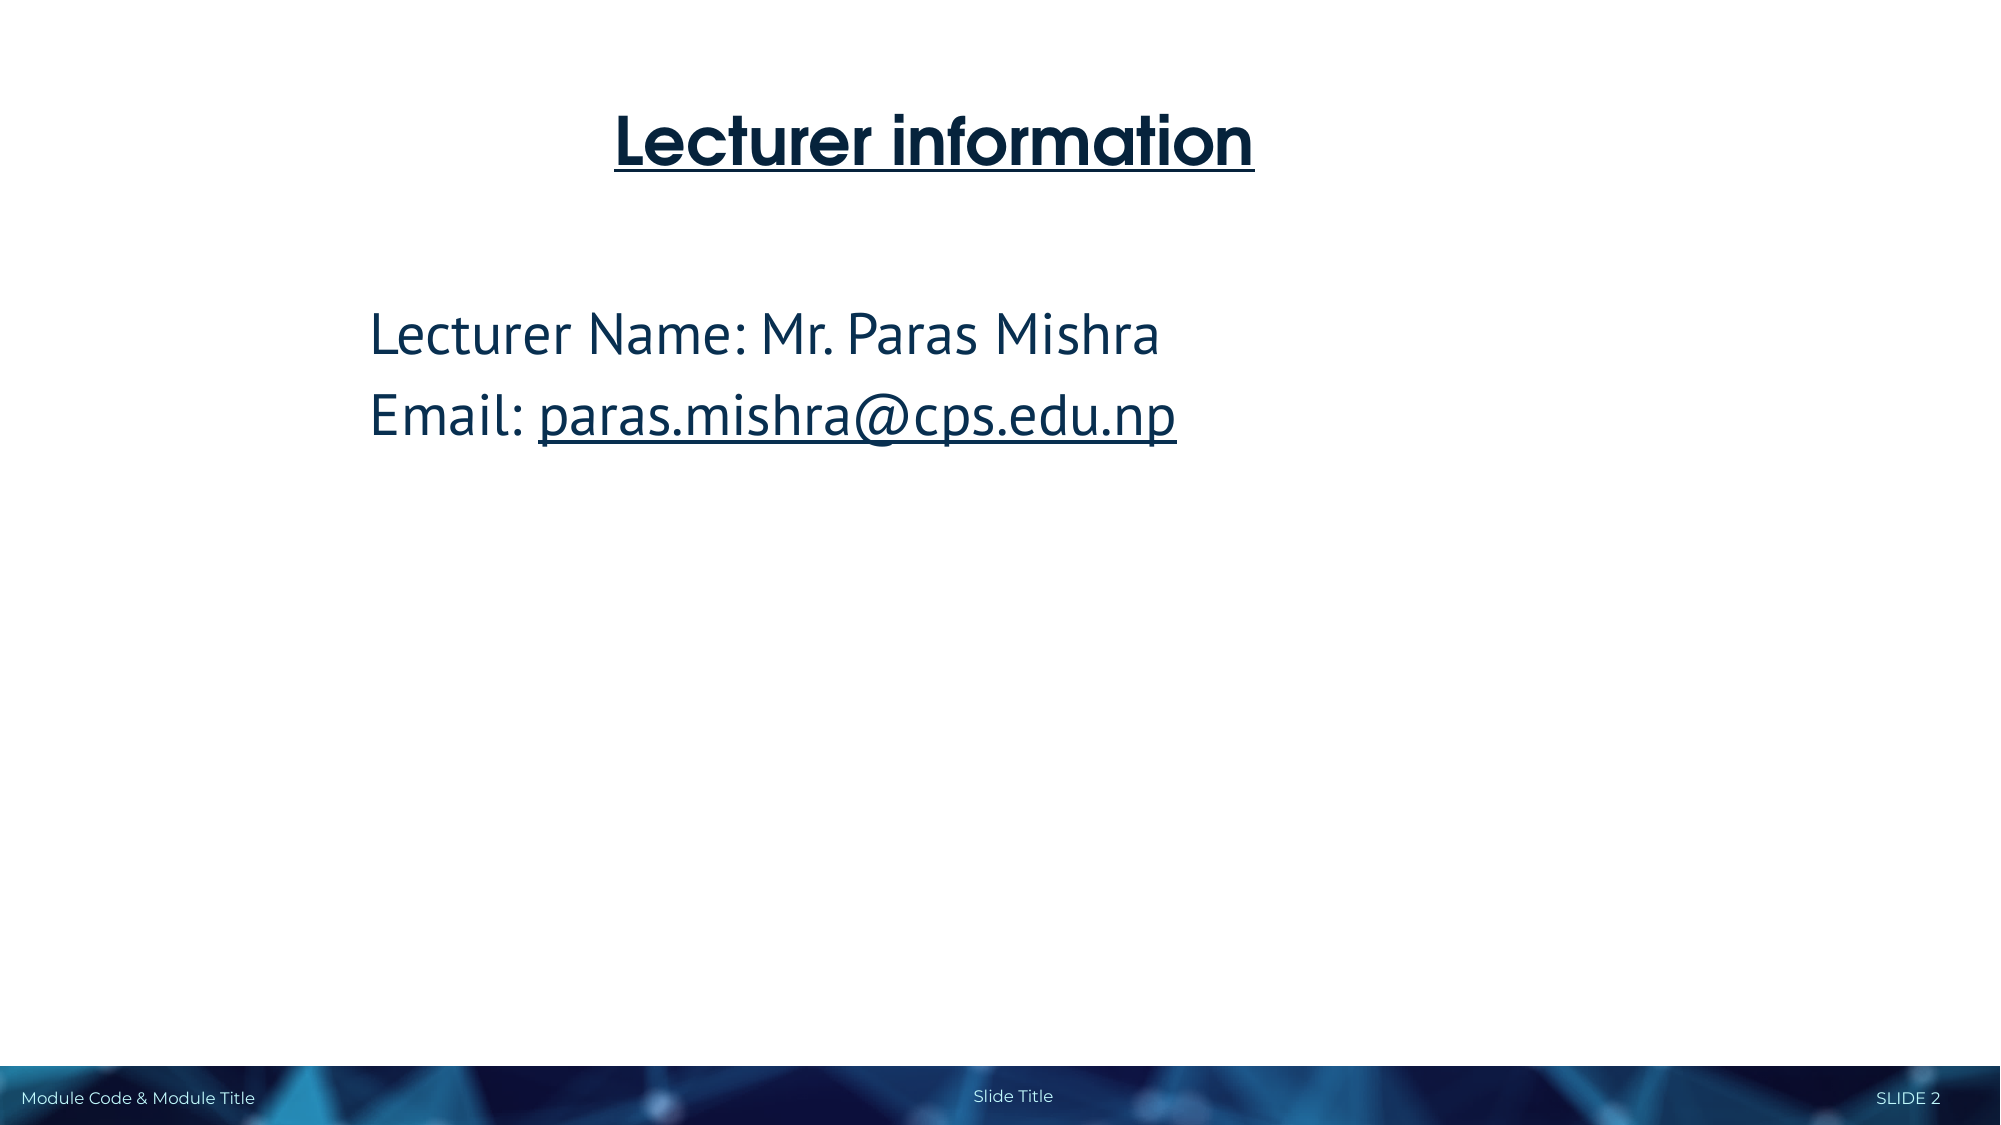

Lecturer information
Lecturer Name: Mr. Paras Mishra
Email: paras.mishra@cps.edu.np